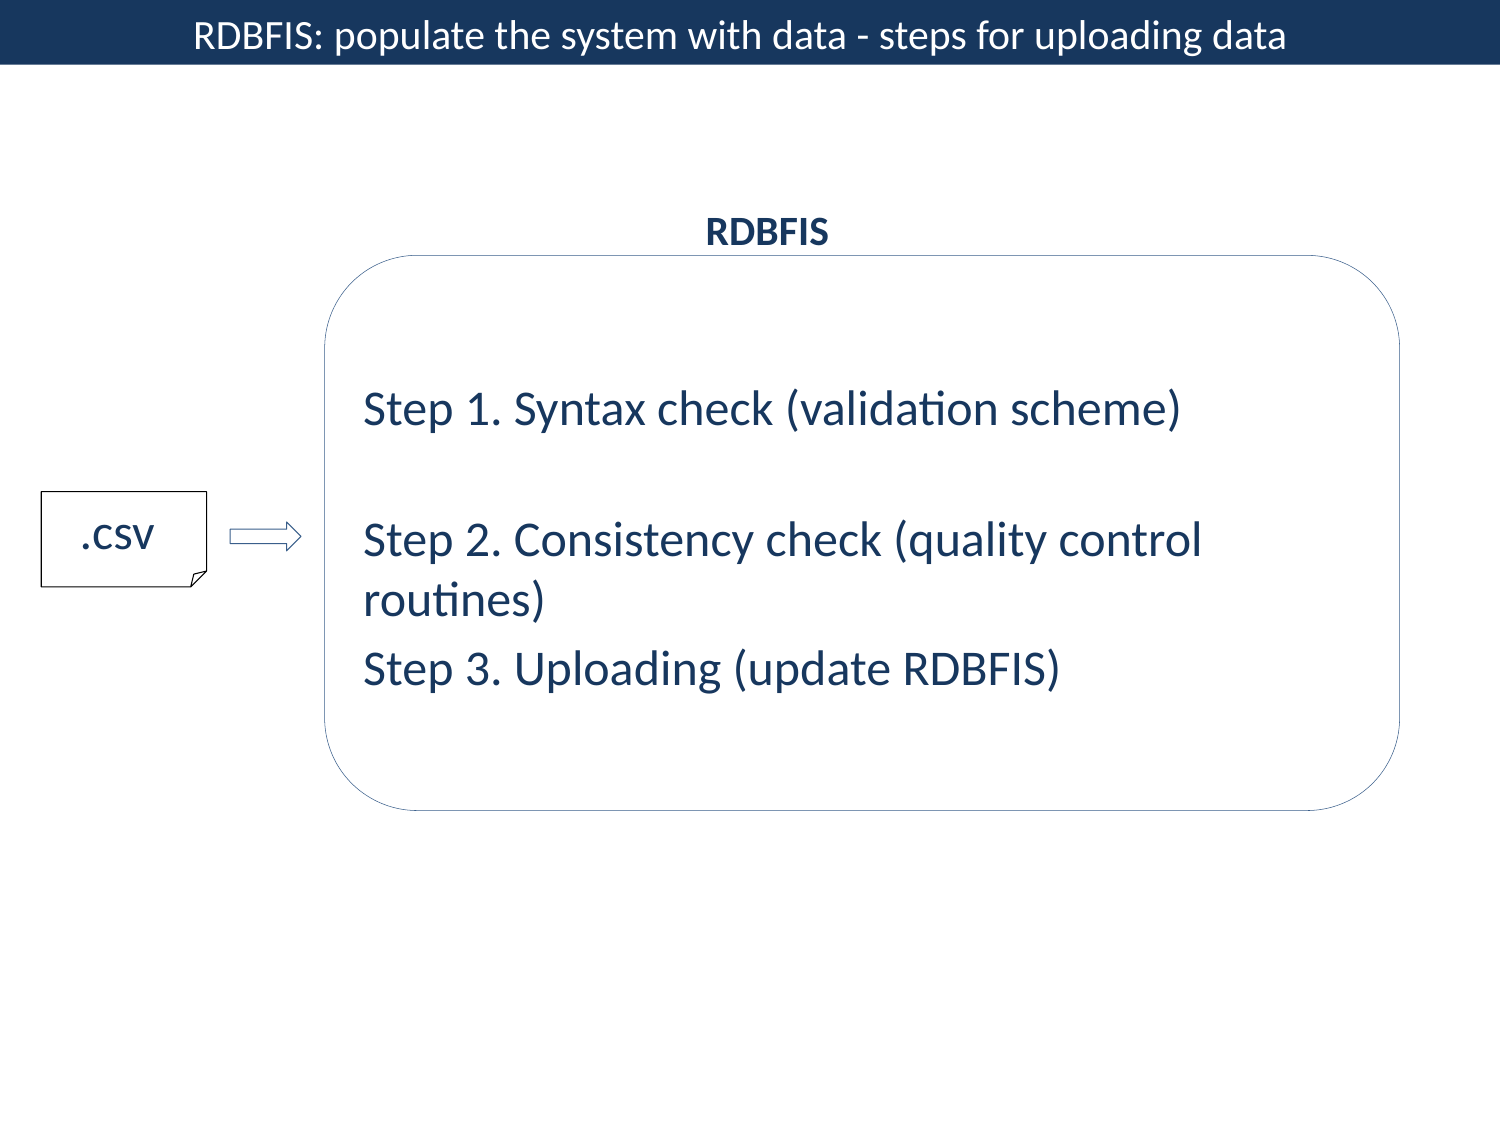

RDBFIS: populate the system with data - steps for uploading data
RDBFIS

Step 1. Syntax check (validation scheme)

.csv
Step 2. Consistency check (quality control routines)

Step 3. Uploading (update RDBFIS)